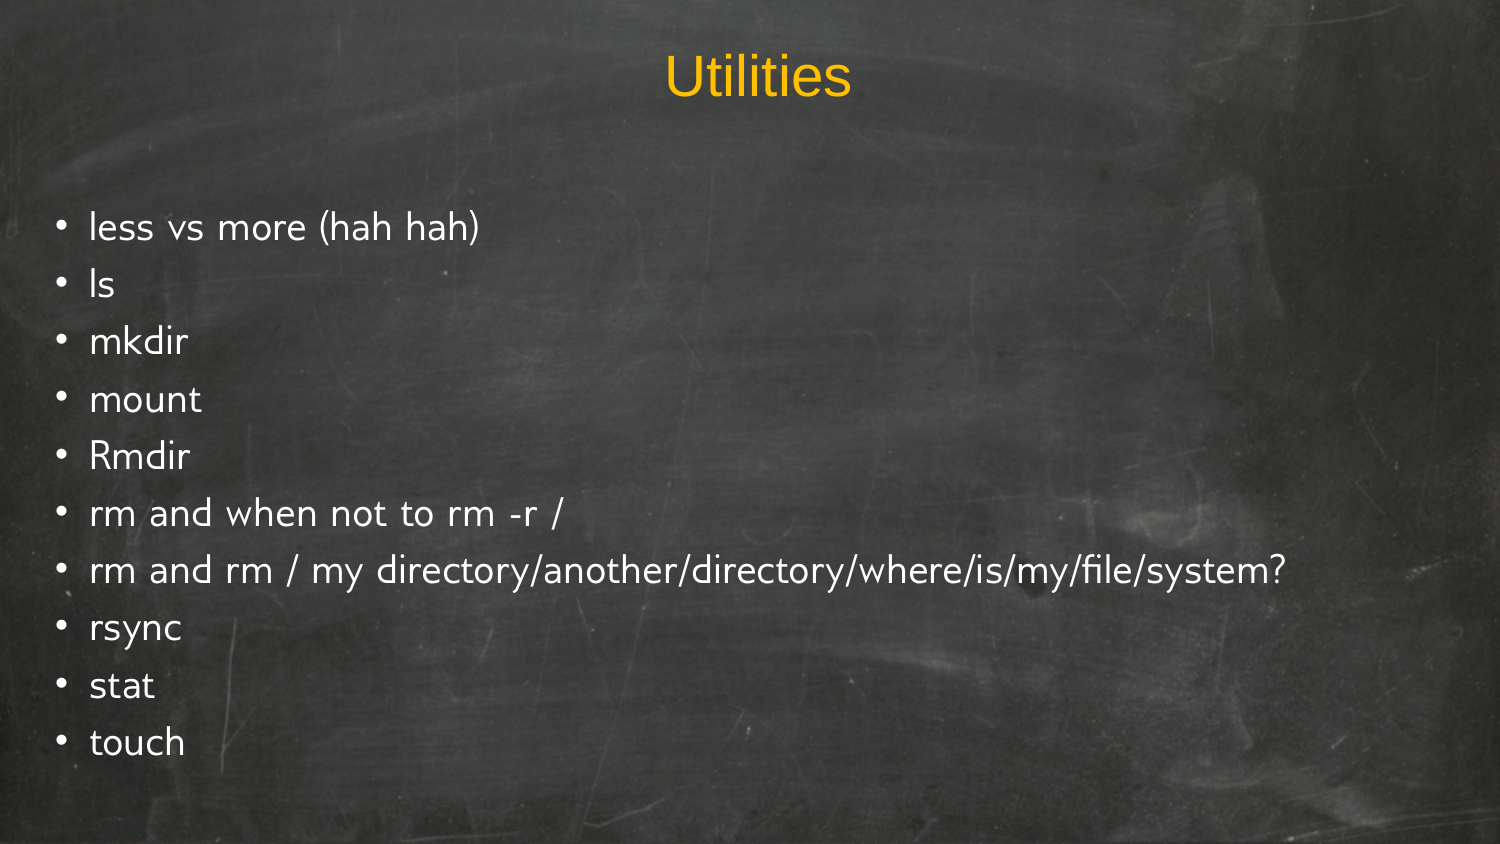

Utilities
less vs more (hah hah)
ls
mkdir
mount
Rmdir
rm and when not to rm -r /
rm and rm / my directory/another/directory/where/is/my/file/system?
rsync
stat
touch